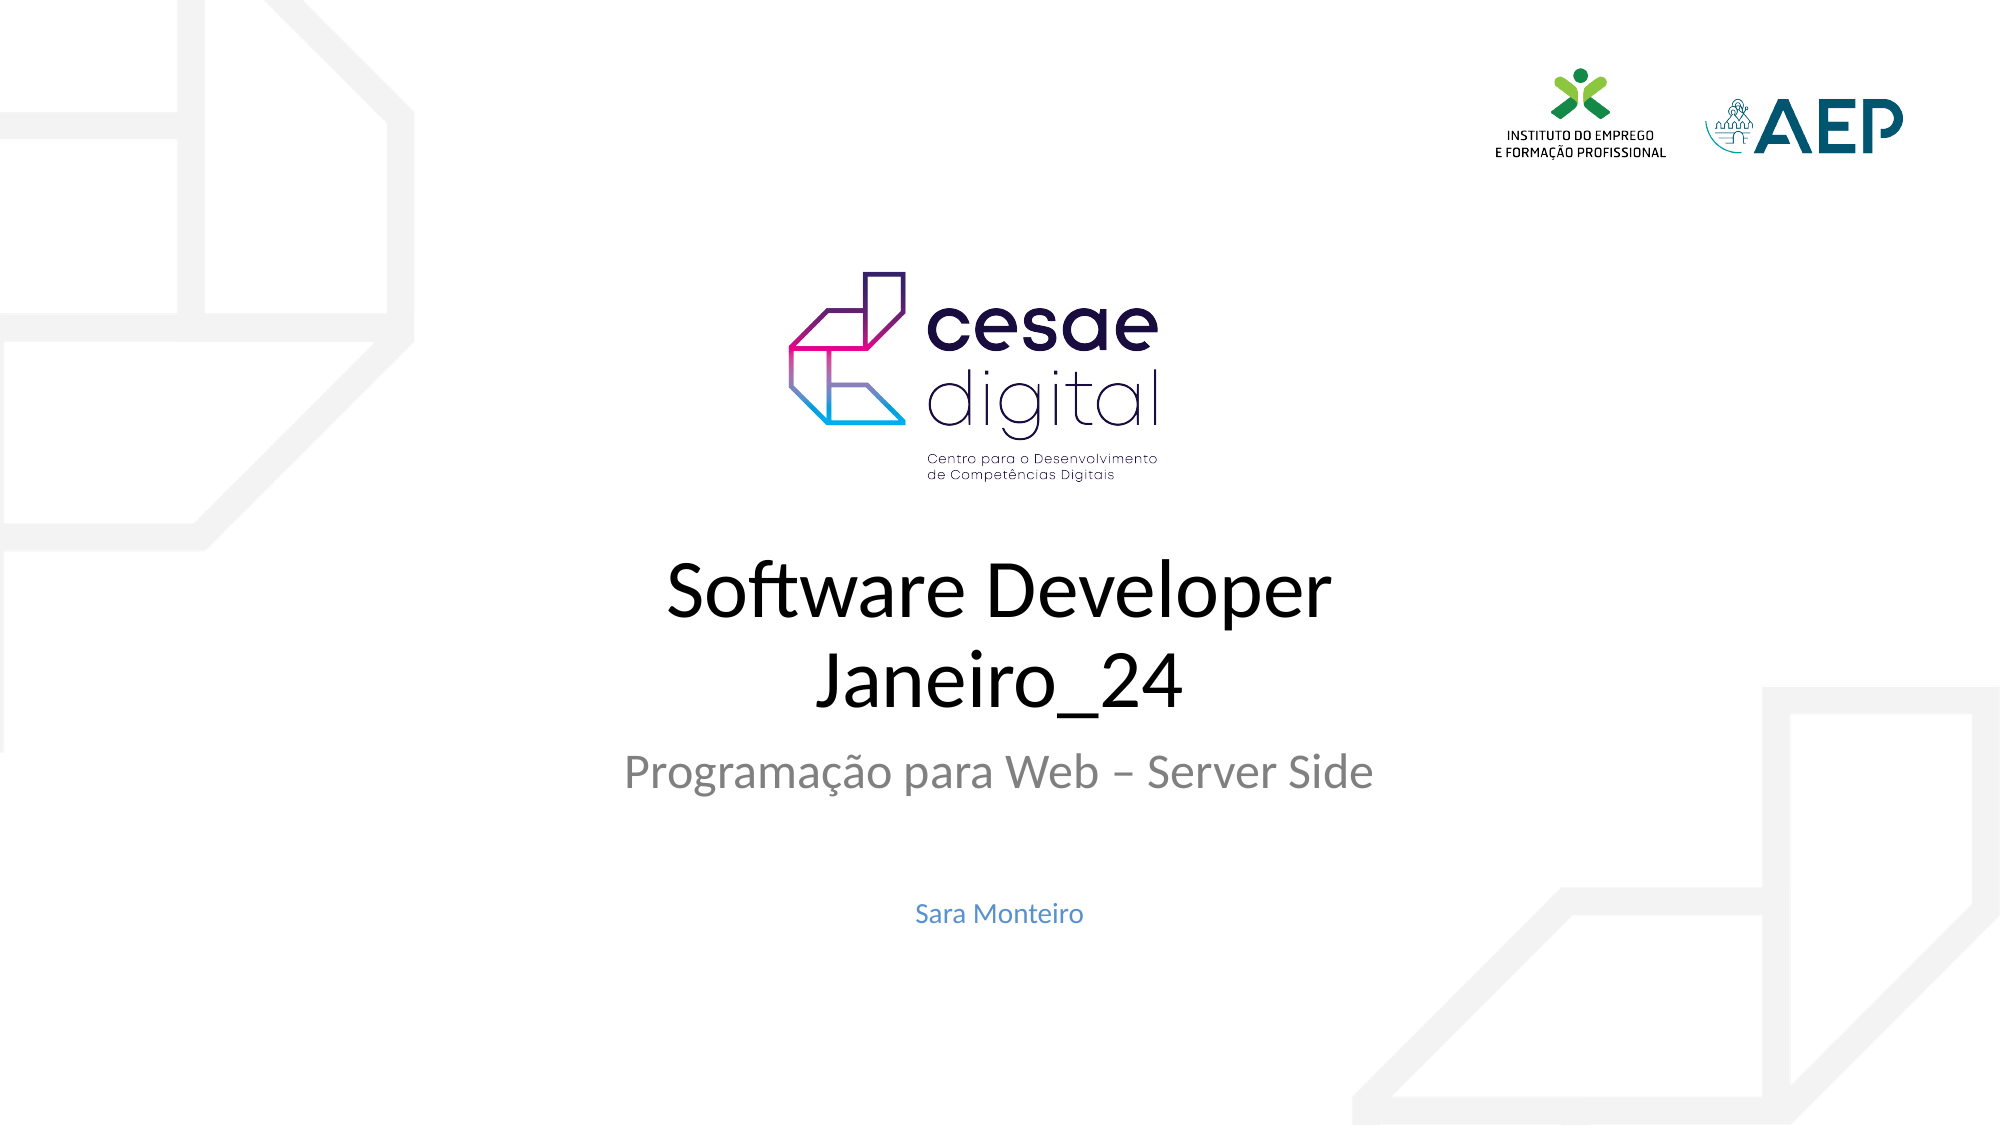

# Software Developer Janeiro_24
Programação para Web – Server Side
Sara Monteiro